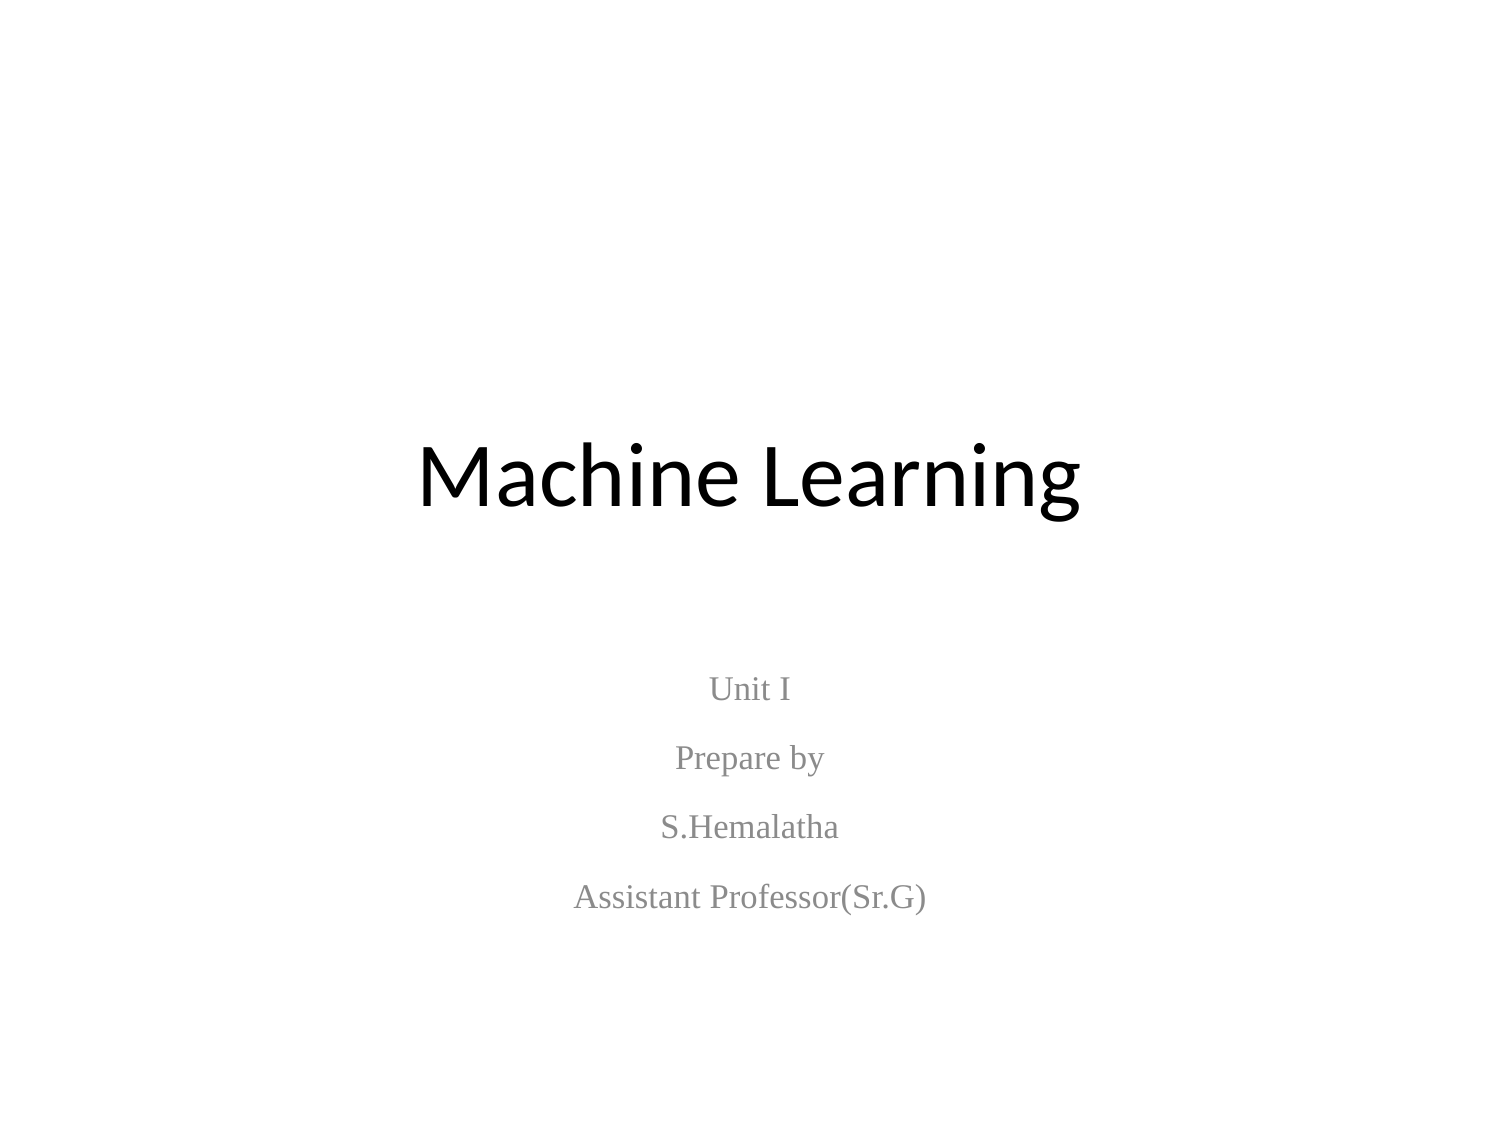

# Machine Learning
Unit I
Prepare by
S.Hemalatha
Assistant Professor(Sr.G)